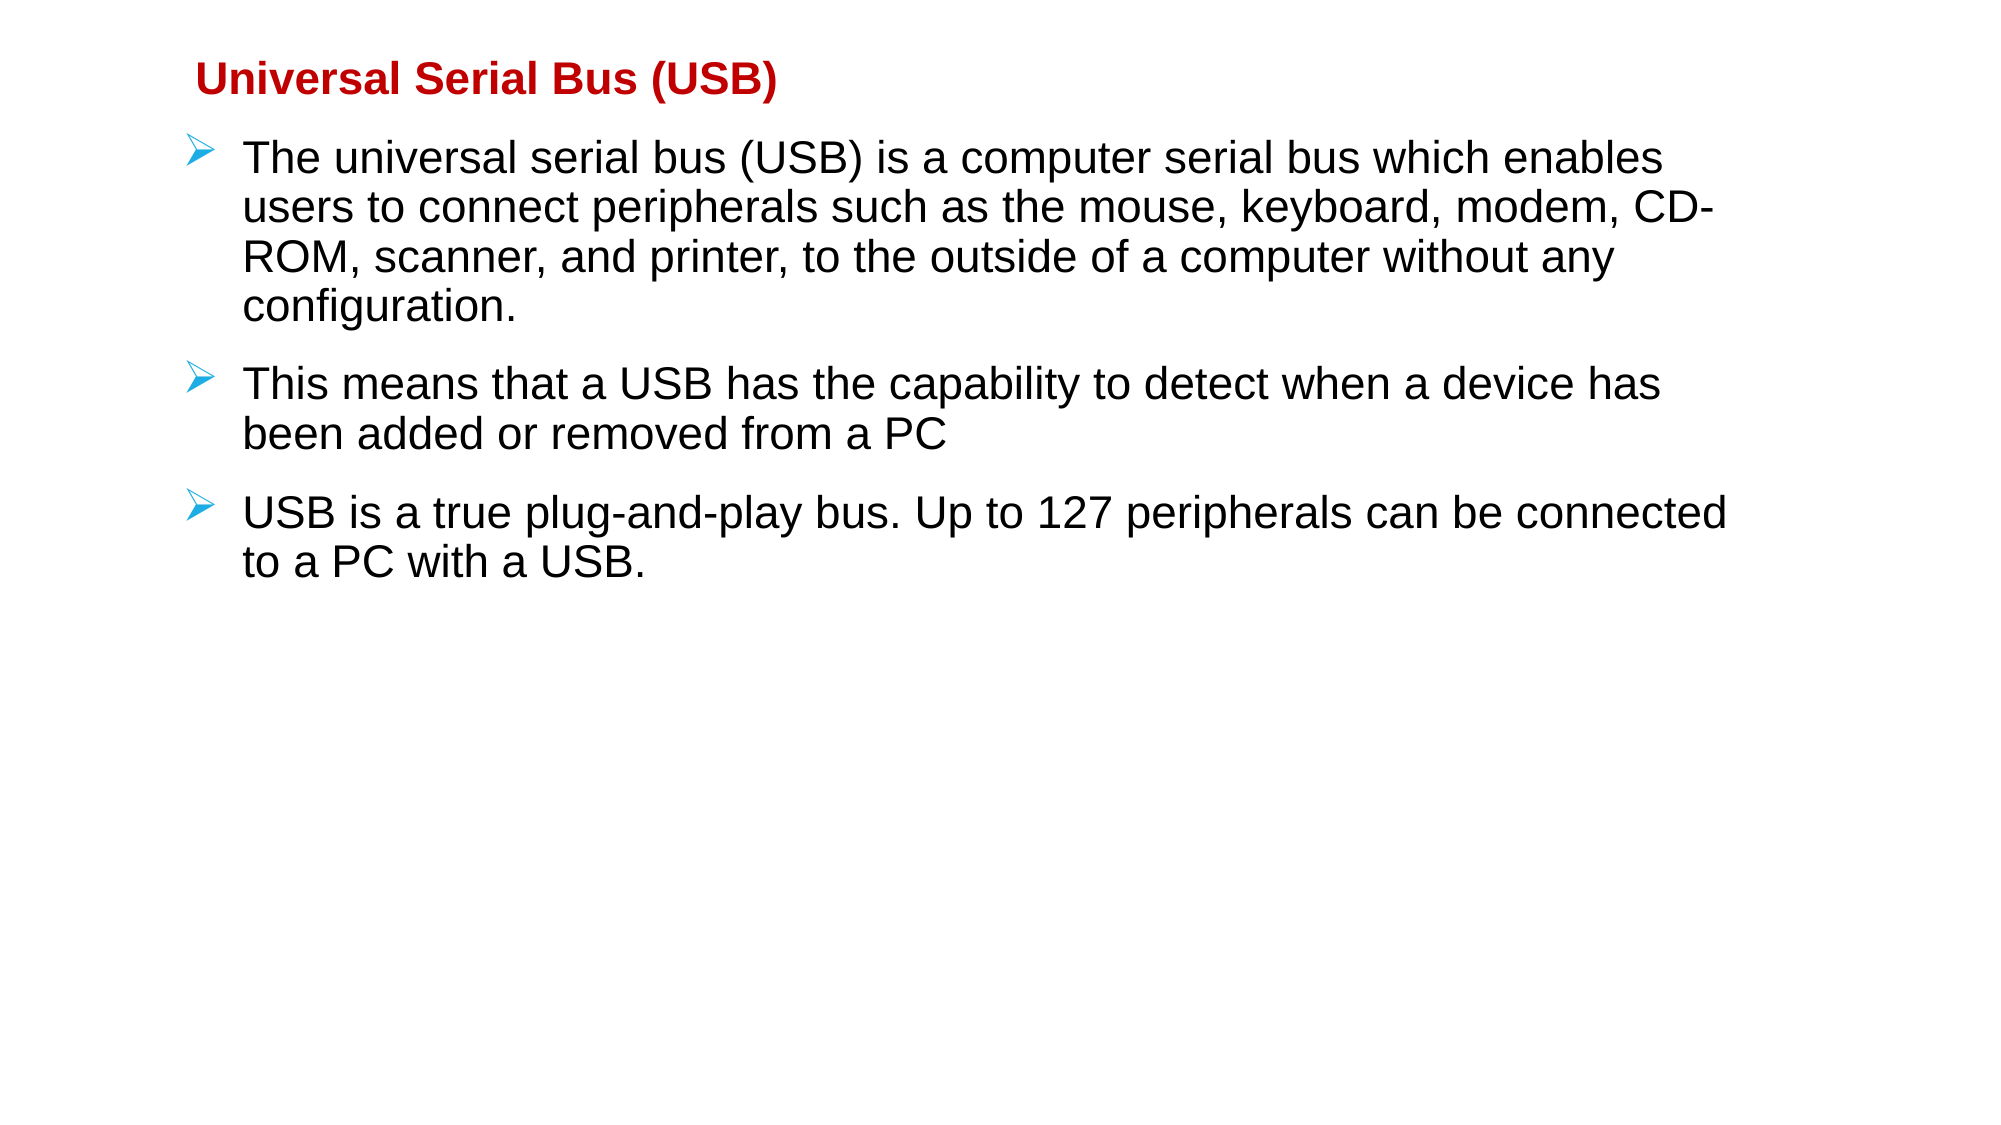

Universal Serial Bus (USB)
The universal serial bus (USB) is a computer serial bus which enables users to connect peripherals such as the mouse, keyboard, modem, CD-ROM, scanner, and printer, to the outside of a computer without any configuration.
This means that a USB has the capability to detect when a device has been added or removed from a PC
USB is a true plug-and-play bus. Up to 127 peripherals can be connected to a PC with a USB.